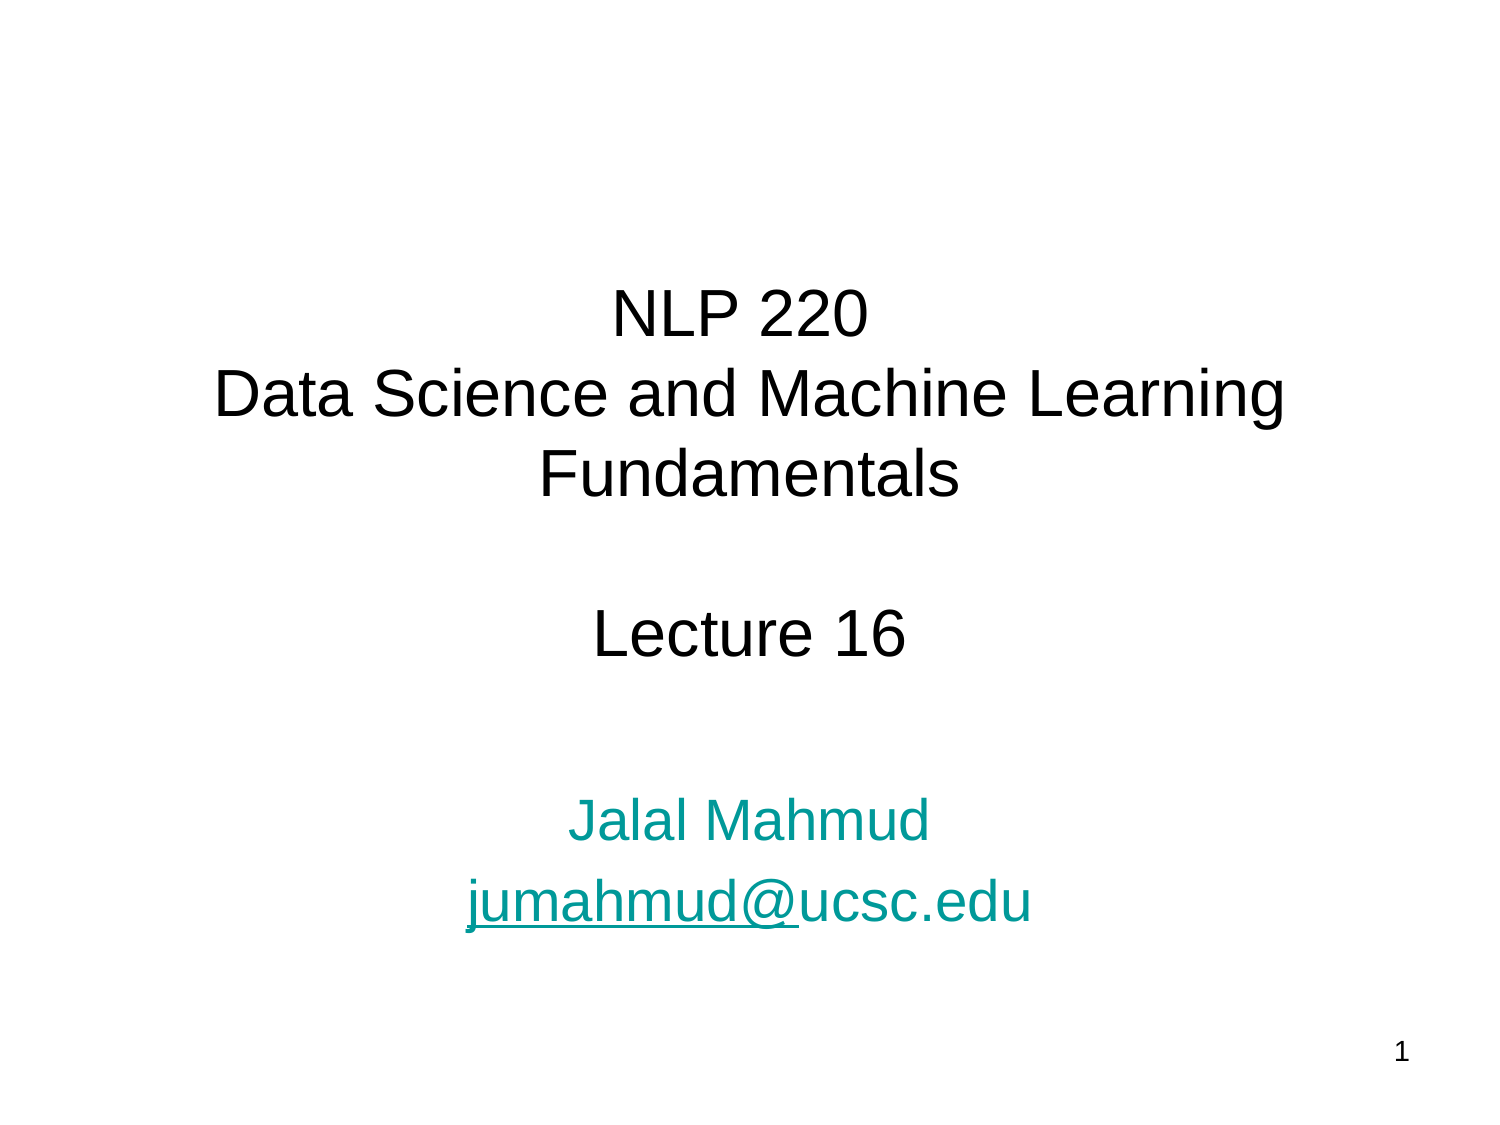

NLP 220
Data Science and Machine Learning Fundamentals
Lecture 16

Jalal Mahmud
jumahmud@ucsc.edu
1